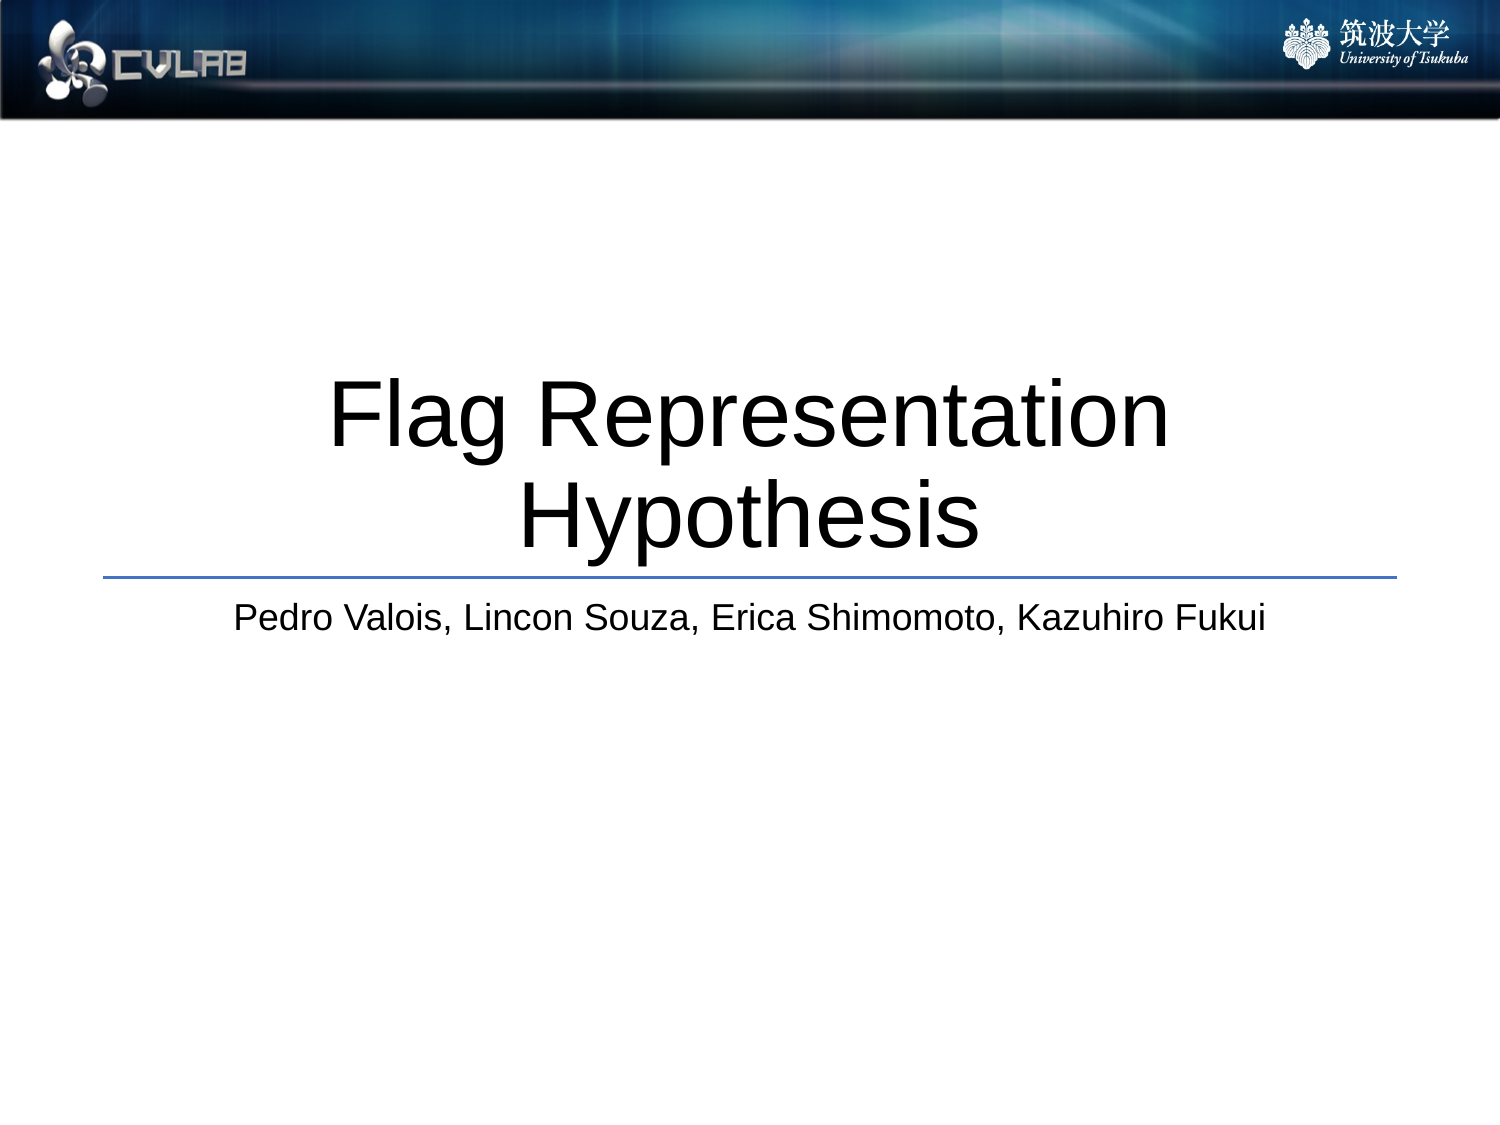

# Flag Representation Hypothesis
Pedro Valois, Lincon Souza, Erica Shimomoto, Kazuhiro Fukui